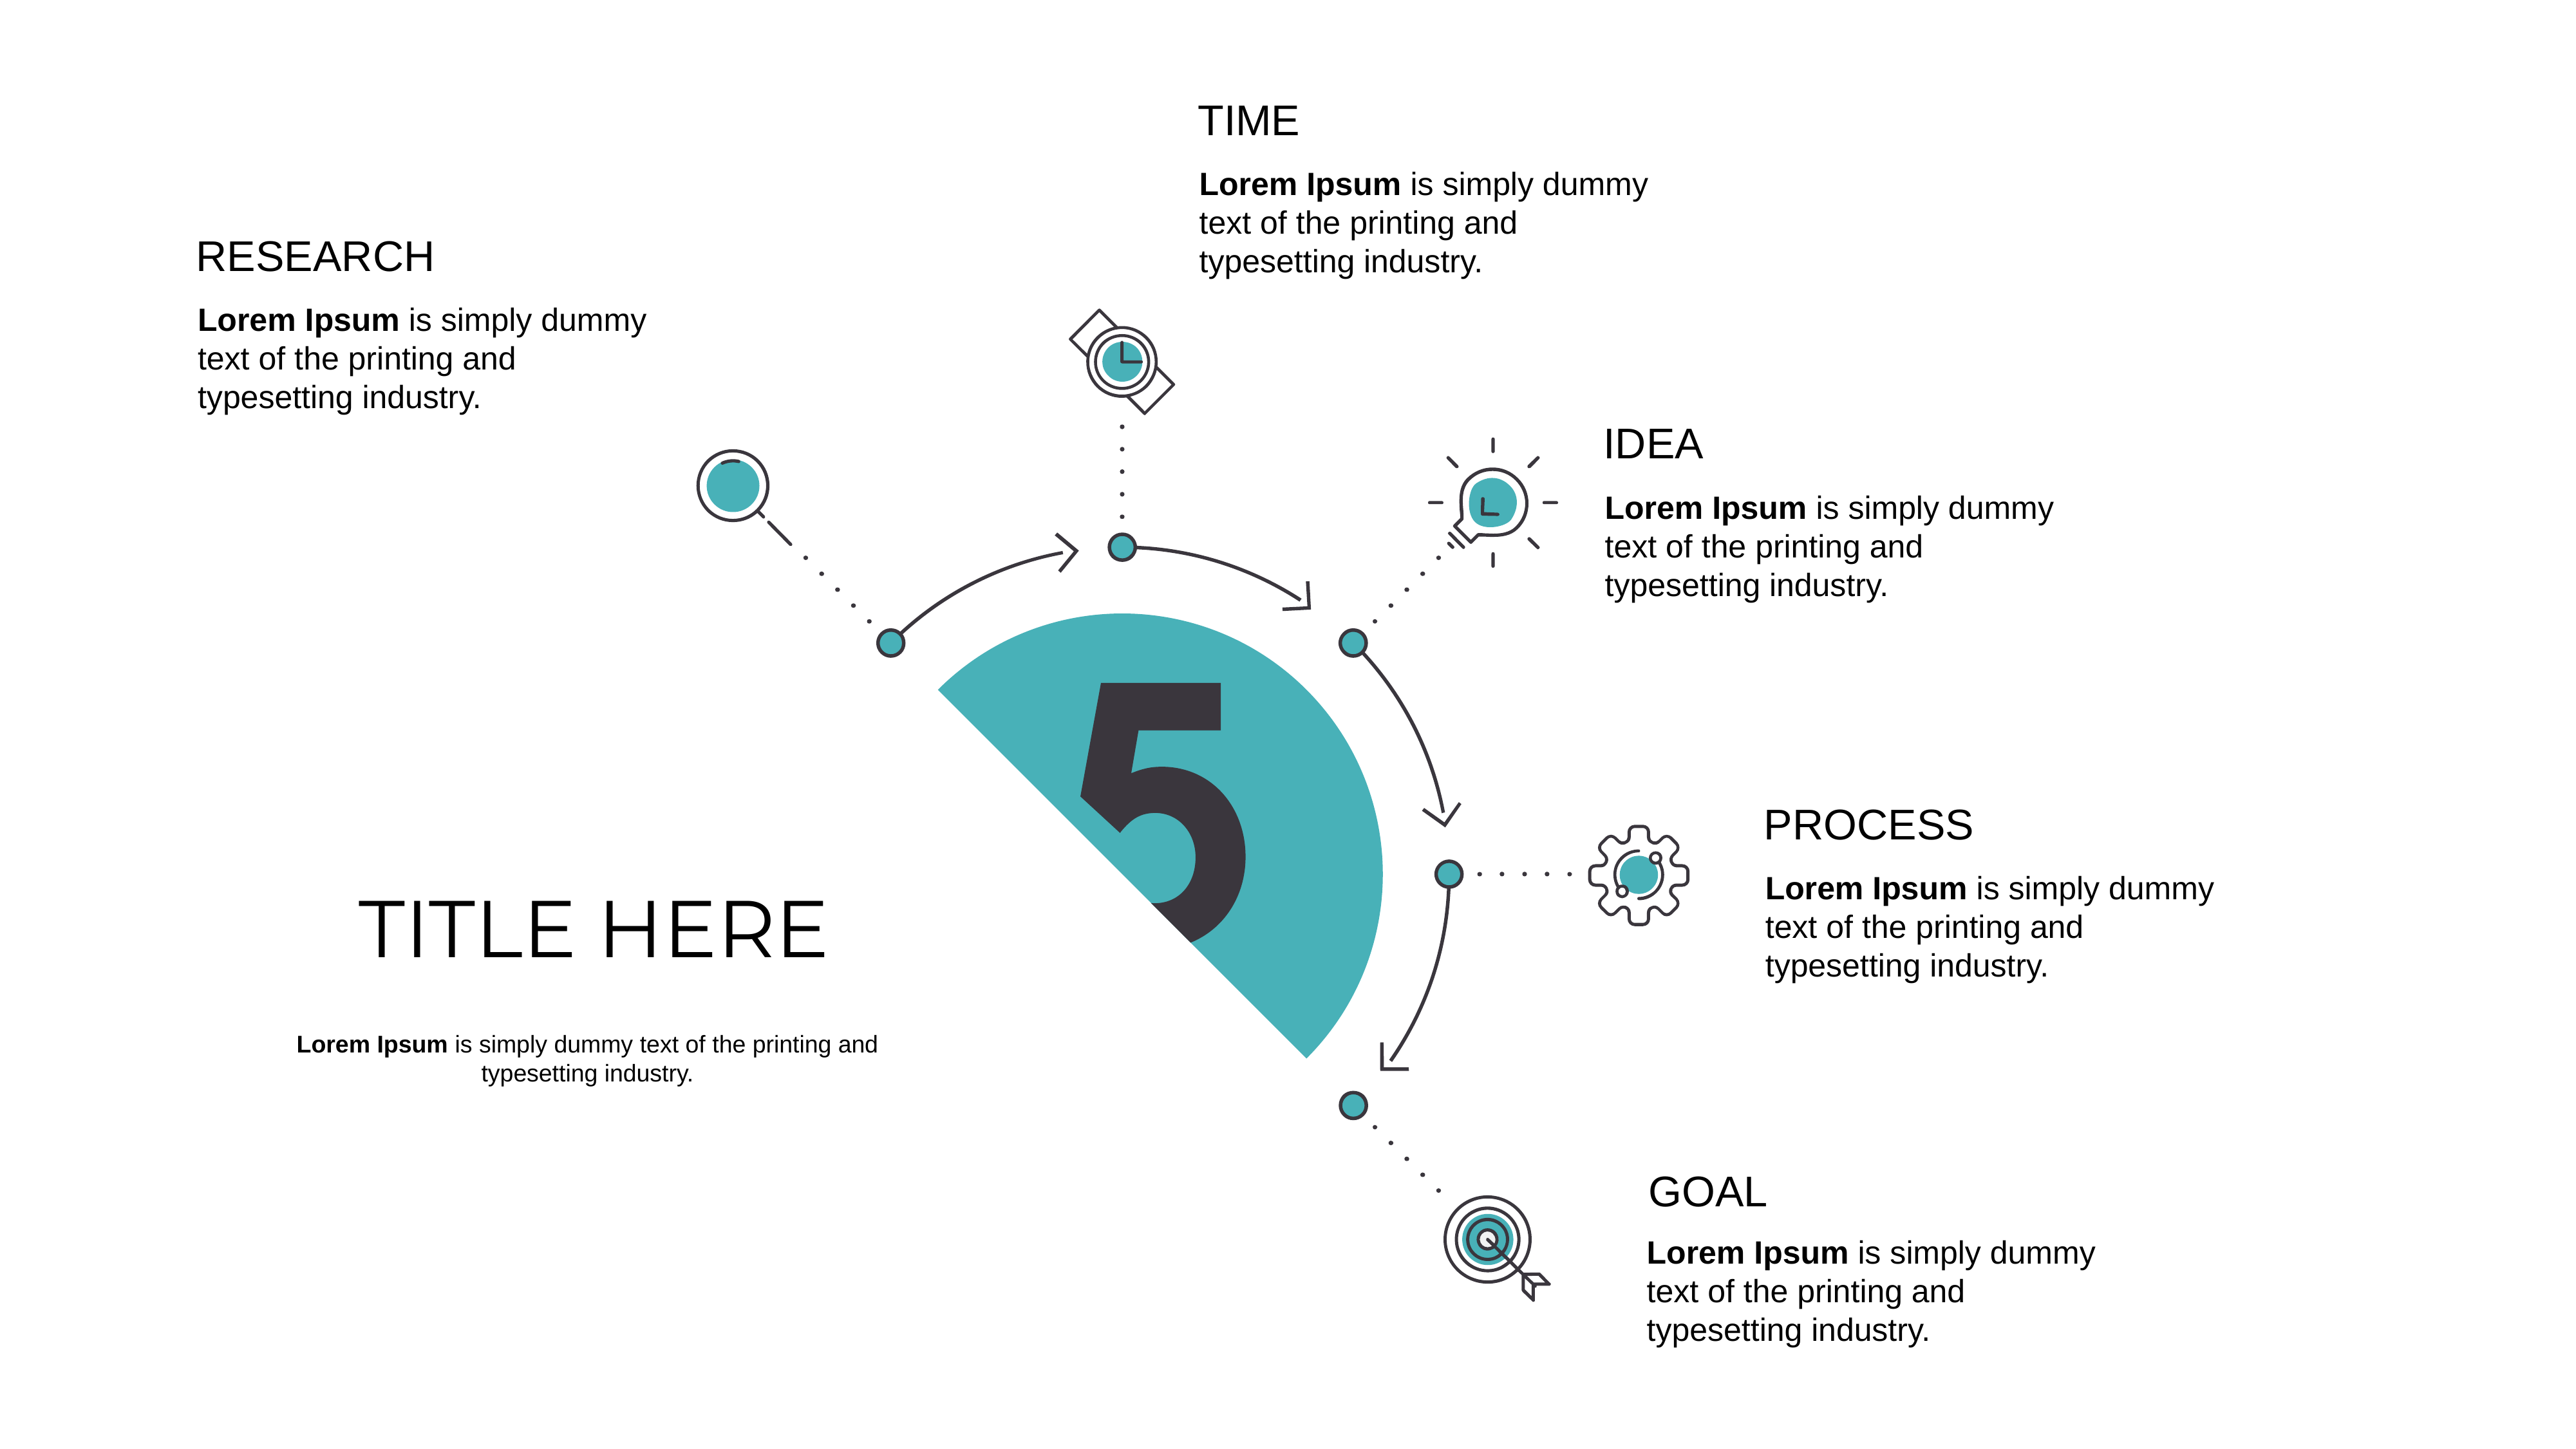

TIME
Lorem Ipsum is simply dummy text of the printing and typesetting industry.
RESEARCH
Lorem Ipsum is simply dummy text of the printing and typesetting industry.

IDEA
Lorem Ipsum is simply dummy text of the printing and typesetting industry.
PROCESS
Lorem Ipsum is simply dummy text of the printing and typesetting industry.
TITLE HERE
Lorem Ipsum is simply dummy text of the printing and typesetting industry.
GOAL
Lorem Ipsum is simply dummy text of the printing and typesetting industry.